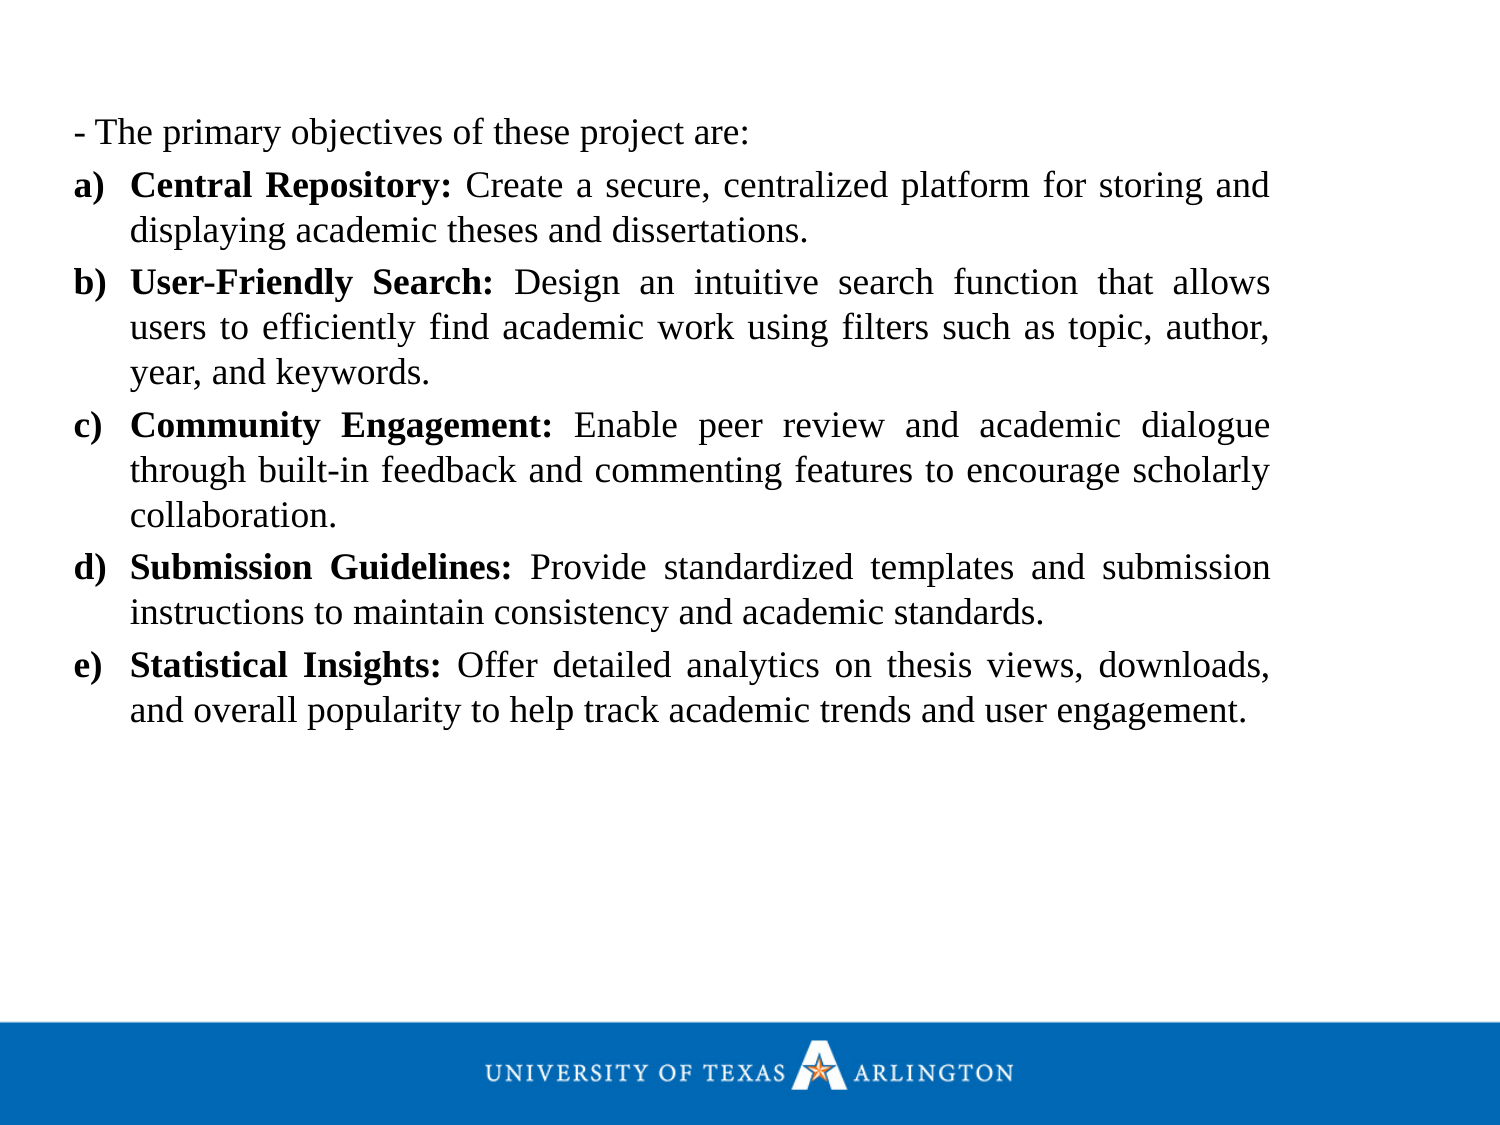

- The primary objectives of these project are:
Central Repository: Create a secure, centralized platform for storing and displaying academic theses and dissertations.
User-Friendly Search: Design an intuitive search function that allows users to efficiently find academic work using filters such as topic, author, year, and keywords.
Community Engagement: Enable peer review and academic dialogue through built-in feedback and commenting features to encourage scholarly collaboration.
Submission Guidelines: Provide standardized templates and submission instructions to maintain consistency and academic standards.
Statistical Insights: Offer detailed analytics on thesis views, downloads, and overall popularity to help track academic trends and user engagement.